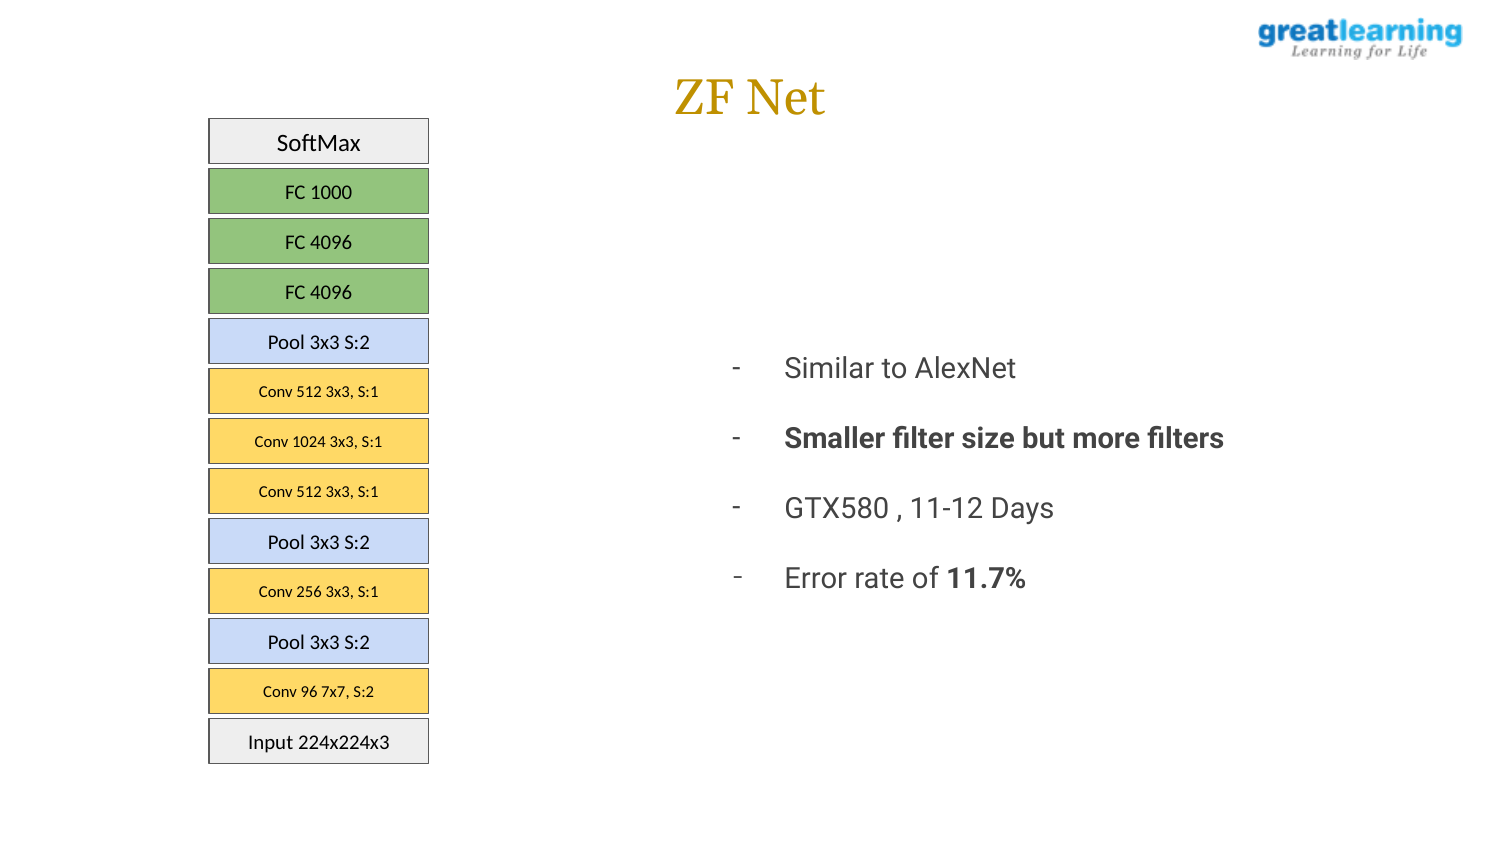

ZF Net
SoftMax
FC 1000
FC 4096
Similar to AlexNet
Smaller filter size but more filters
GTX580 , 11-12 Days
Error rate of 11.7%
FC 4096
Pool 3x3 S:2
Conv 512 3x3, S:1
Conv 1024 3x3, S:1
Conv 512 3x3, S:1
Pool 3x3 S:2
Conv 256 3x3, S:1
Pool 3x3 S:2
Conv 96 7x7, S:2
Input 224x224x3